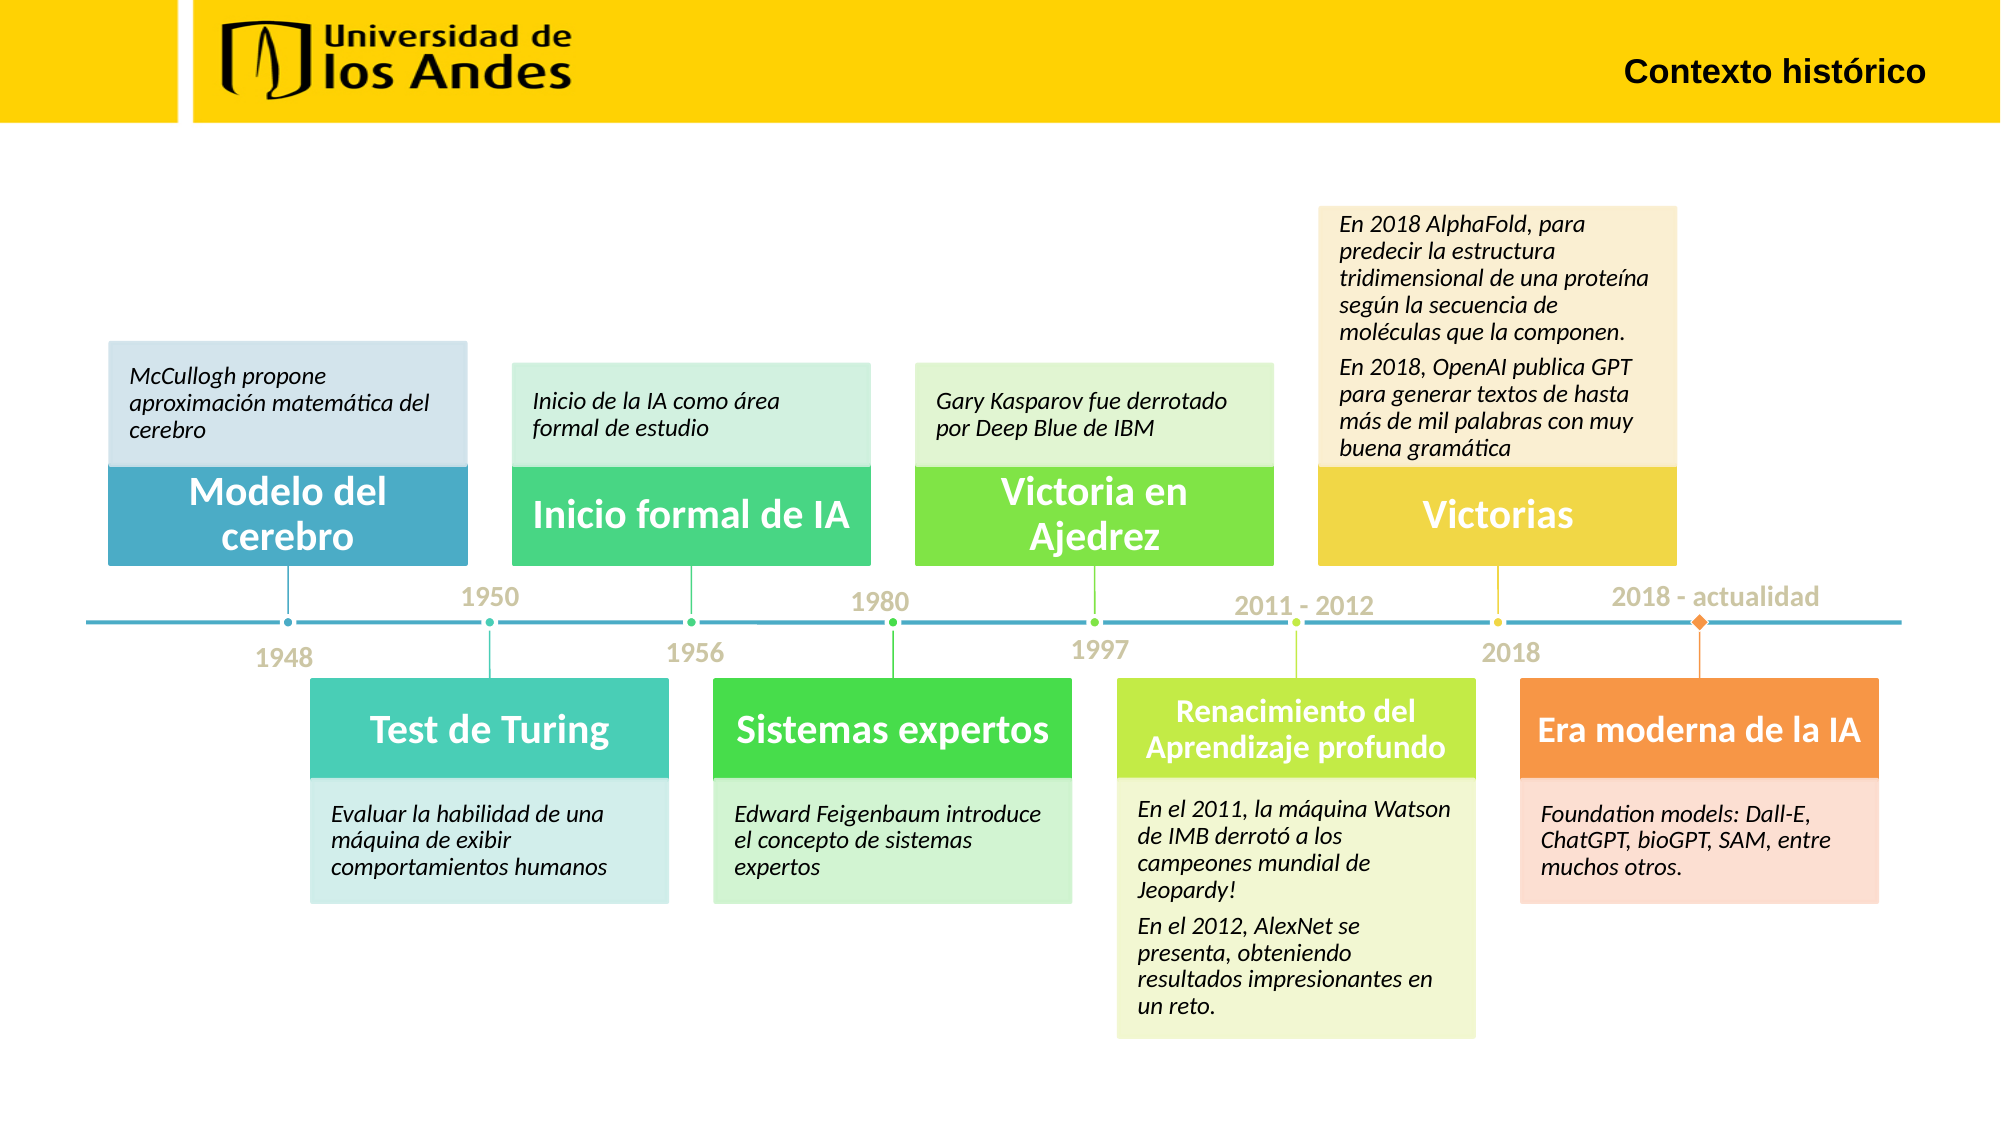

# Contexto histórico
Modelo del cerebro
McCullogh propone aproximación matemática del cerebro
Test de Turing
Evaluar la habilidad de una máquina de exibir comportamientos humanos
Inicio formal de IA
Inicio de la IA como área formal de estudio
Sistemas expertos
Edward Feigenbaum introduce el concepto de sistemas expertos
Victoria en Ajedrez
Gary Kasparov fue derrotado por Deep Blue de IBM
Renacimiento del Aprendizaje profundo
En el 2011, la máquina Watson de IMB derrotó a los campeones mundial de Jeopardy!
En el 2012, AlexNet se presenta, obteniendo resultados impresionantes en un reto.
Victorias
En 2018 AlphaFold, para predecir la estructura tridimensional de una proteína según la secuencia de moléculas que la componen.
En 2018, OpenAI publica GPT para generar textos de hasta más de mil palabras con muy buena gramática
Era moderna de la IA
Foundation models: Dall-E, ChatGPT, bioGPT, SAM, entre muchos otros.
2018 - actualidad
1950
1980
2011 - 2012
1997
2018
1956
1948